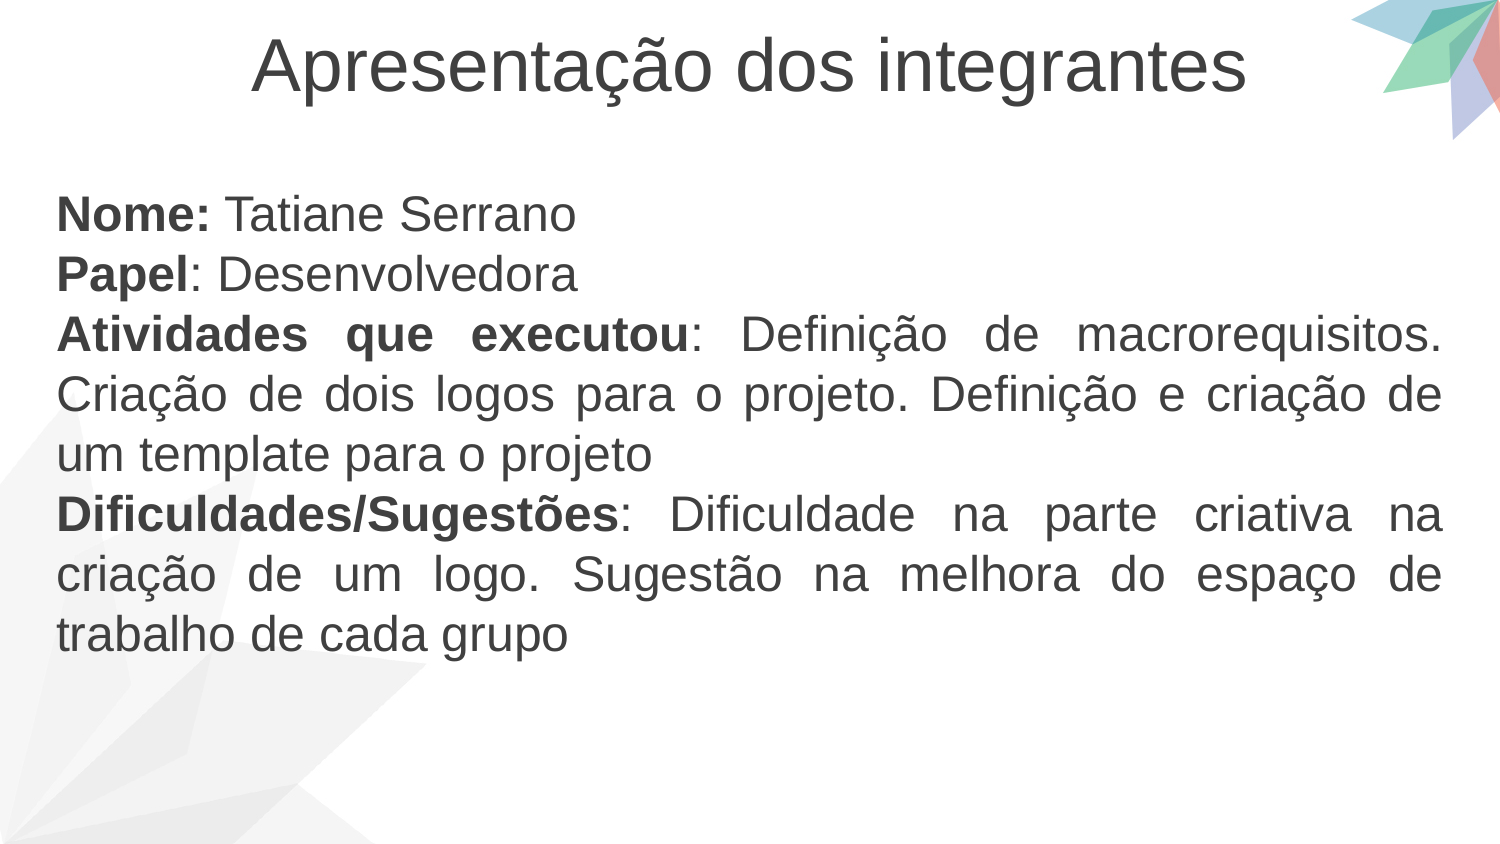

Apresentação dos integrantes
Nome: Tatiane Serrano
Papel: Desenvolvedora
Atividades que executou: Definição de macrorequisitos. Criação de dois logos para o projeto. Definição e criação de um template para o projeto
Dificuldades/Sugestões: Dificuldade na parte criativa na criação de um logo. Sugestão na melhora do espaço de trabalho de cada grupo